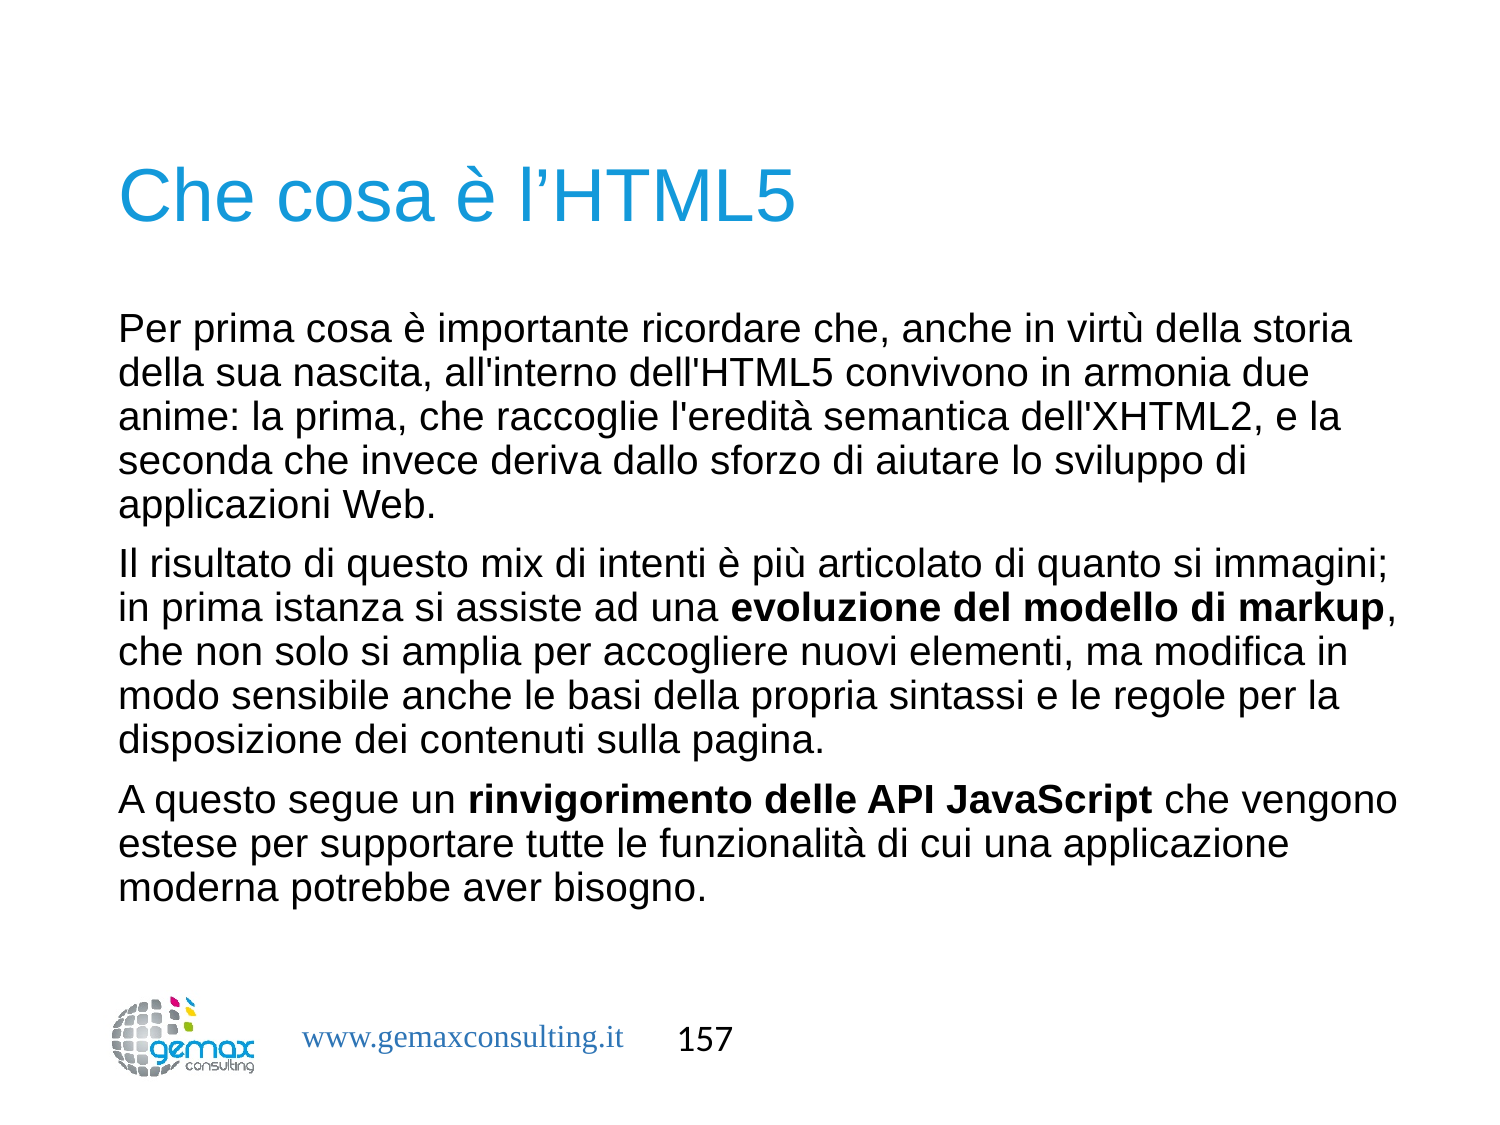

# Che cosa è l’HTML5
Per prima cosa è importante ricordare che, anche in virtù della storia della sua nascita, all'interno dell'HTML5 convivono in armonia due anime: la prima, che raccoglie l'eredità semantica dell'XHTML2, e la seconda che invece deriva dallo sforzo di aiutare lo sviluppo di applicazioni Web.
Il risultato di questo mix di intenti è più articolato di quanto si immagini; in prima istanza si assiste ad una evoluzione del modello di markup, che non solo si amplia per accogliere nuovi elementi, ma modifica in modo sensibile anche le basi della propria sintassi e le regole per la disposizione dei contenuti sulla pagina.
A questo segue un rinvigorimento delle API JavaScript che vengono estese per supportare tutte le funzionalità di cui una applicazione moderna potrebbe aver bisogno.
157